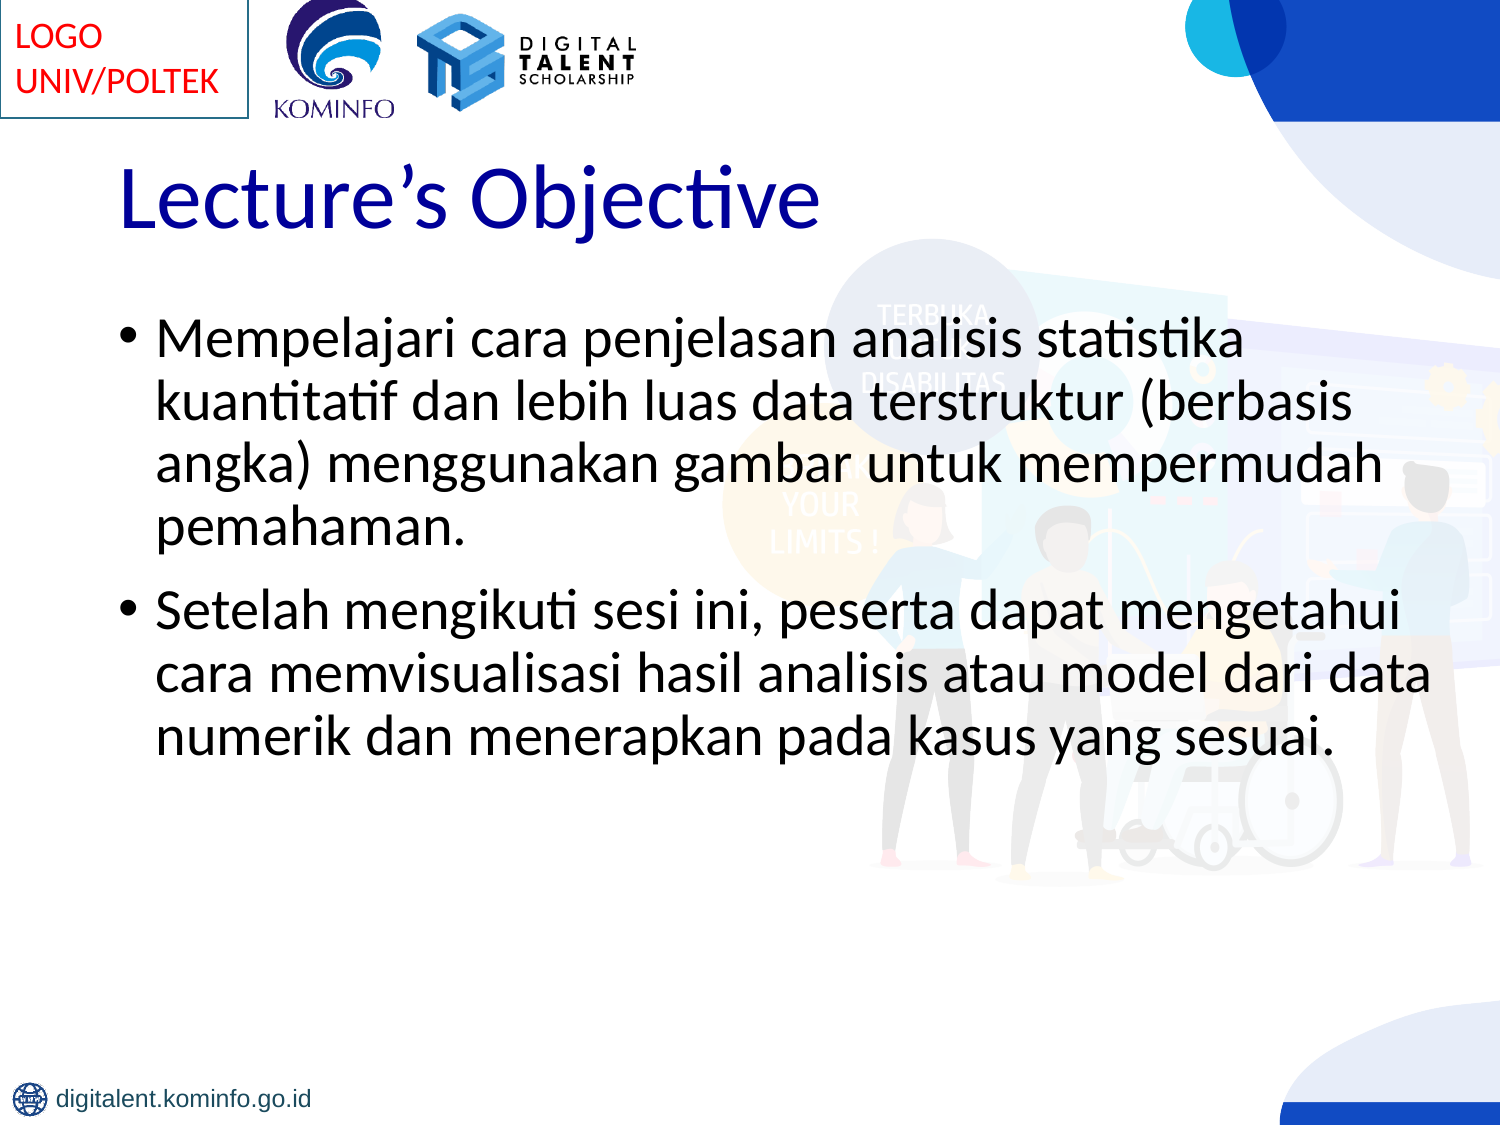

# Lecture’s Objective
Mempelajari cara penjelasan analisis statistika kuantitatif dan lebih luas data terstruktur (berbasis angka) menggunakan gambar untuk mempermudah pemahaman.
Setelah mengikuti sesi ini, peserta dapat mengetahui cara memvisualisasi hasil analisis atau model dari data numerik dan menerapkan pada kasus yang sesuai.